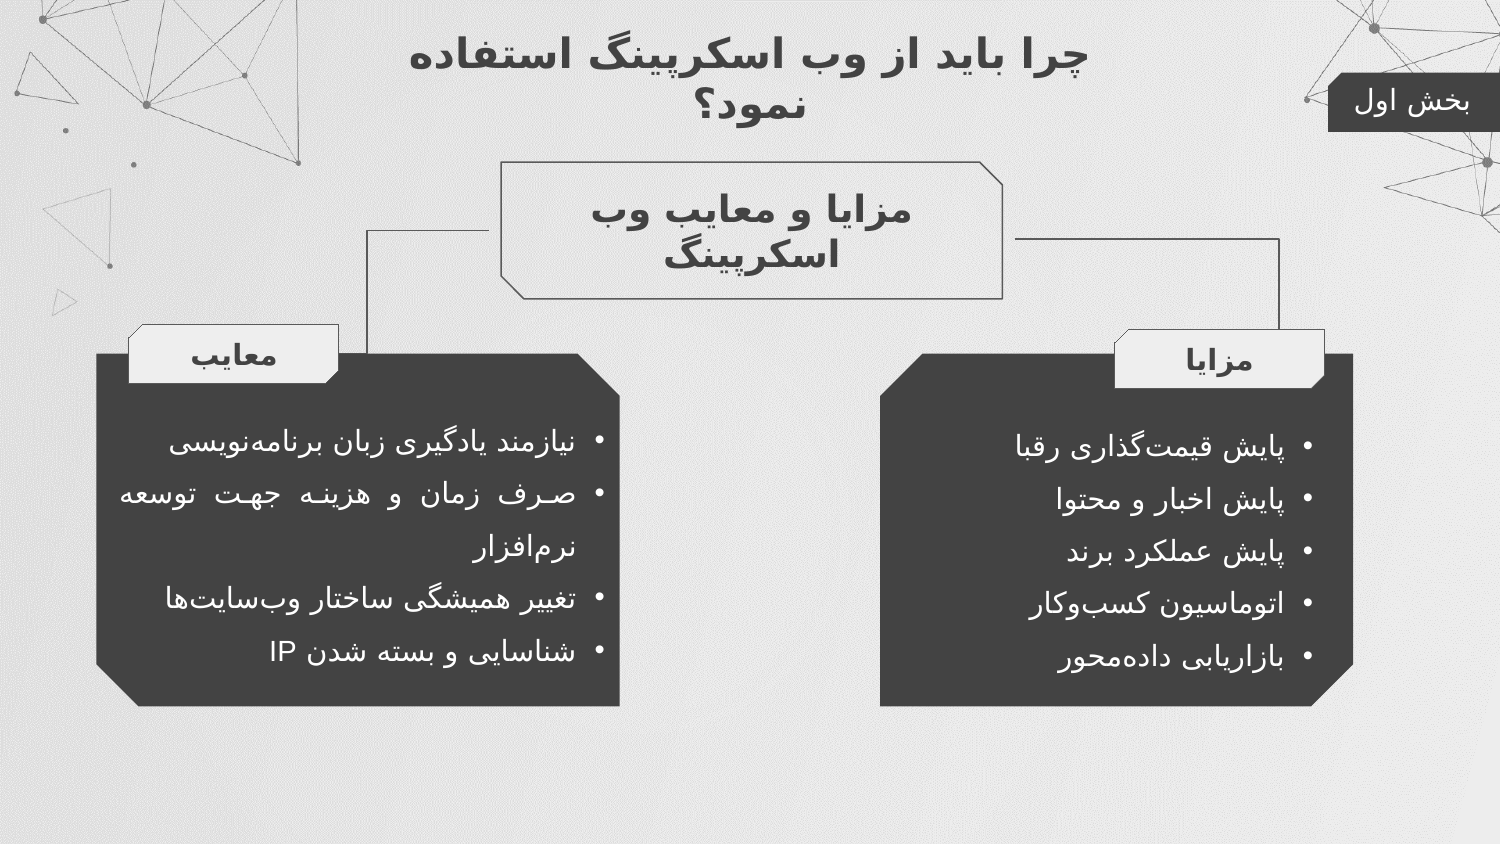

# چرا باید از وب اسکرپینگ استفاده نمود؟
بخش اول

مزایا و معایب وب اسکرپینگ
معایب
مزایا

نیازمند یادگیری زبان برنامه‌نویسی
صرف زمان و هزینه جهت توسعه نرم‌افزار
تغییر همیشگی ساختار وب‌سایت‌ها
شناسایی و بسته شدن IP
پایش قیمت‌گذاری رقبا
پایش اخبار و محتوا
پایش عملکرد برند
اتوماسیون کسب‌وکار
بازاریابی داده‌محور